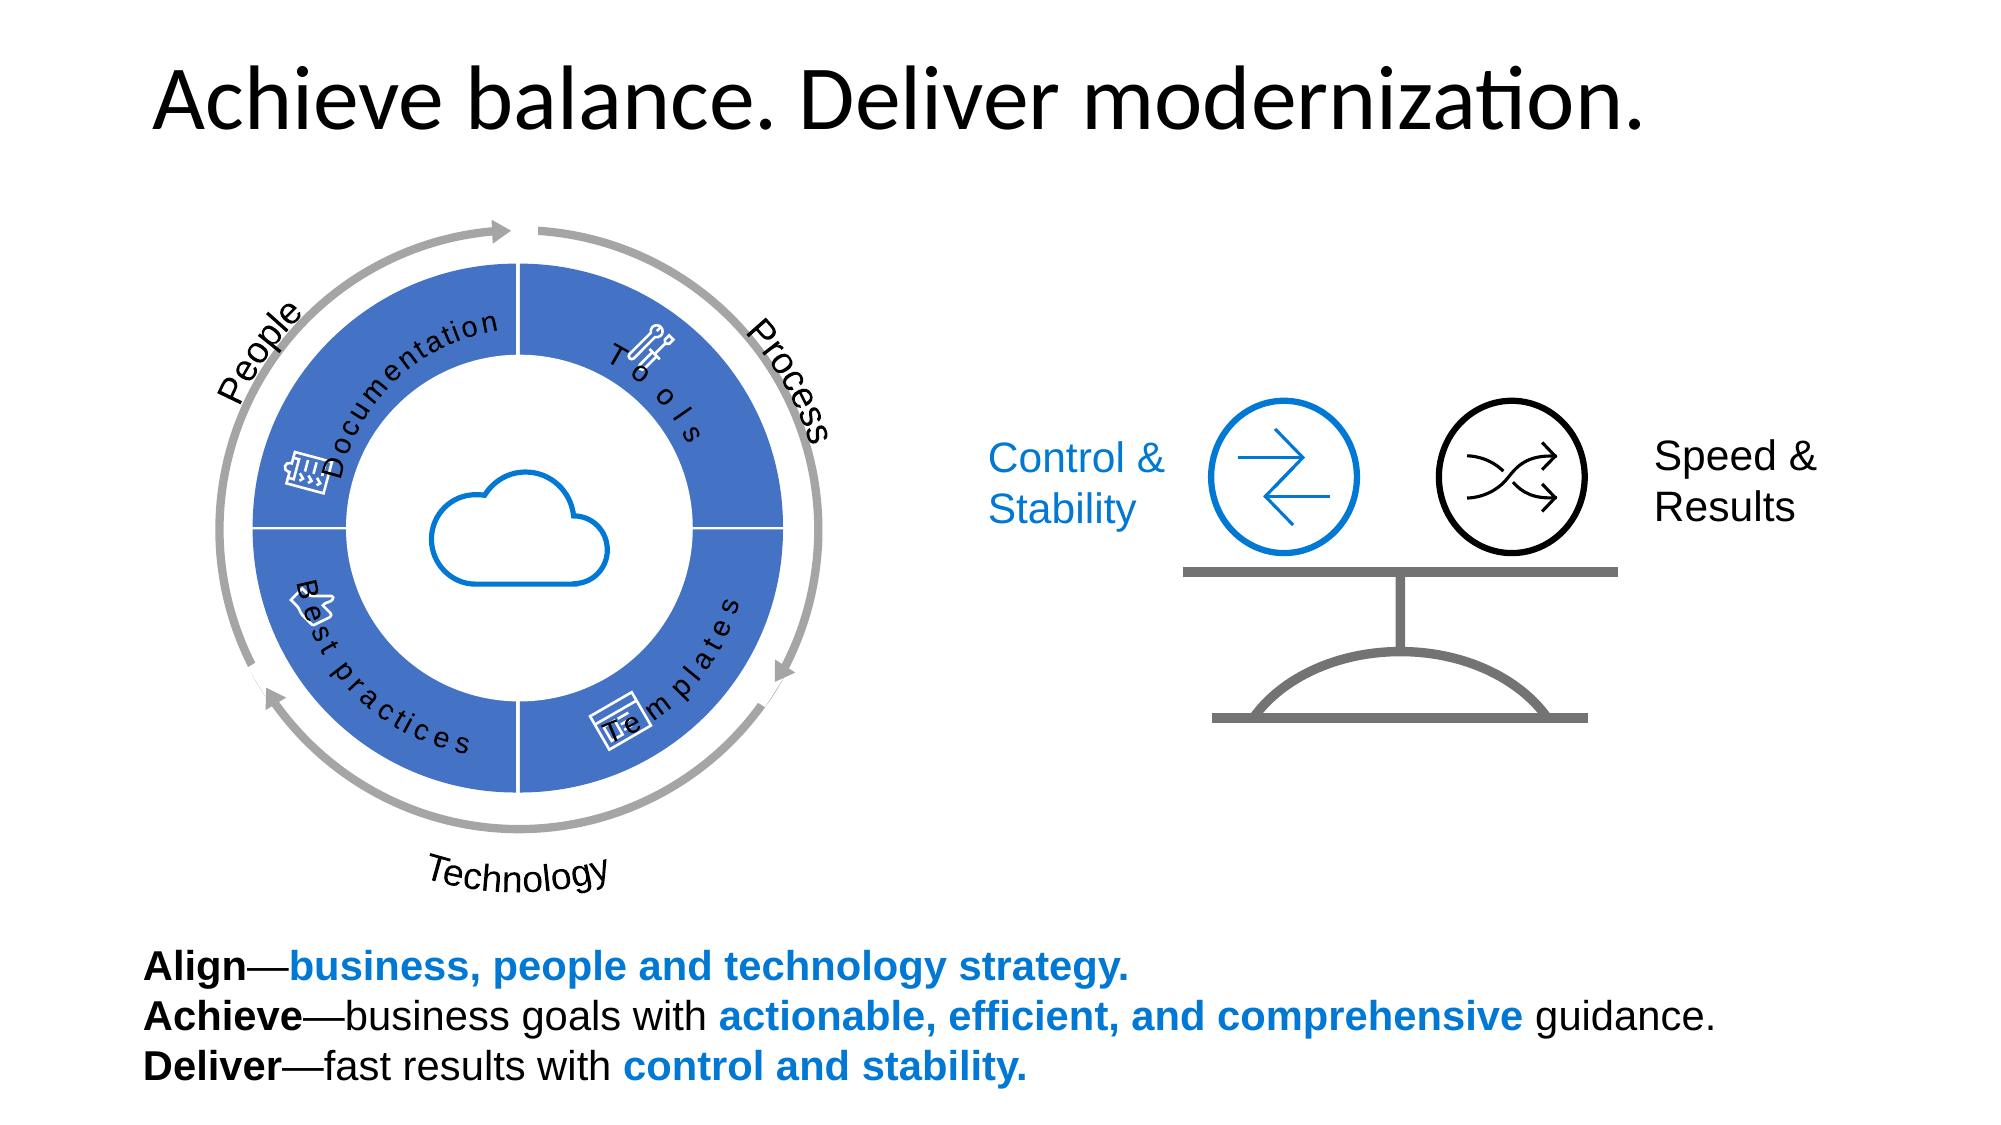

# Achieve balance. Deliver modernization.

        Best practices
        Templates
People
Process
Technology

     Documentation
         Tools

Speed &
Results
Control & Stability

Align—business, people and technology strategy.
Achieve—business goals with actionable, efficient, and comprehensive guidance.
Deliver—fast results with control and stability.